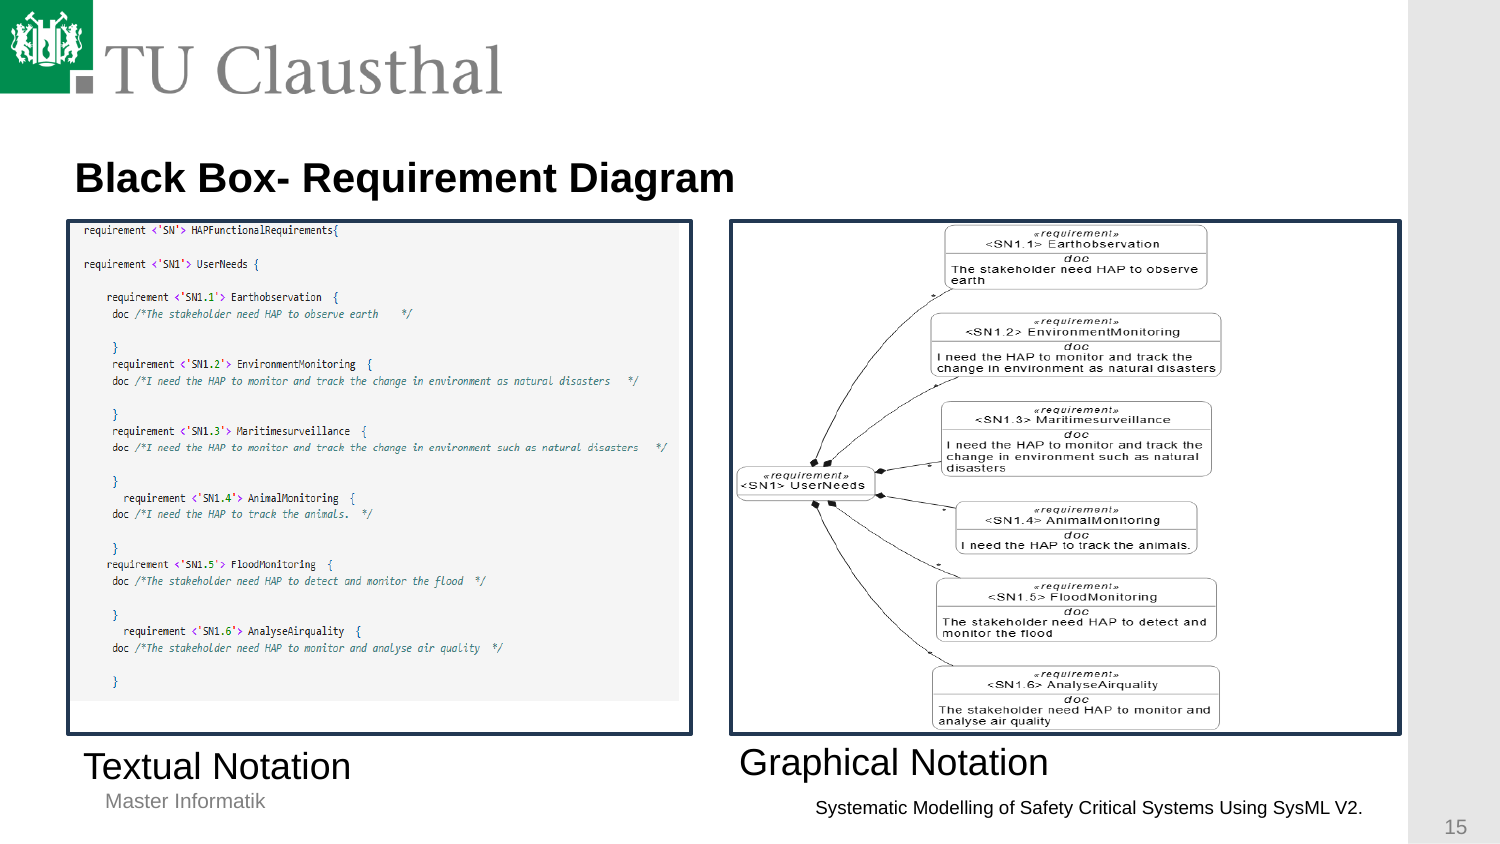

Black Box- Requirement Diagram

Graphical Notation
Textual Notation